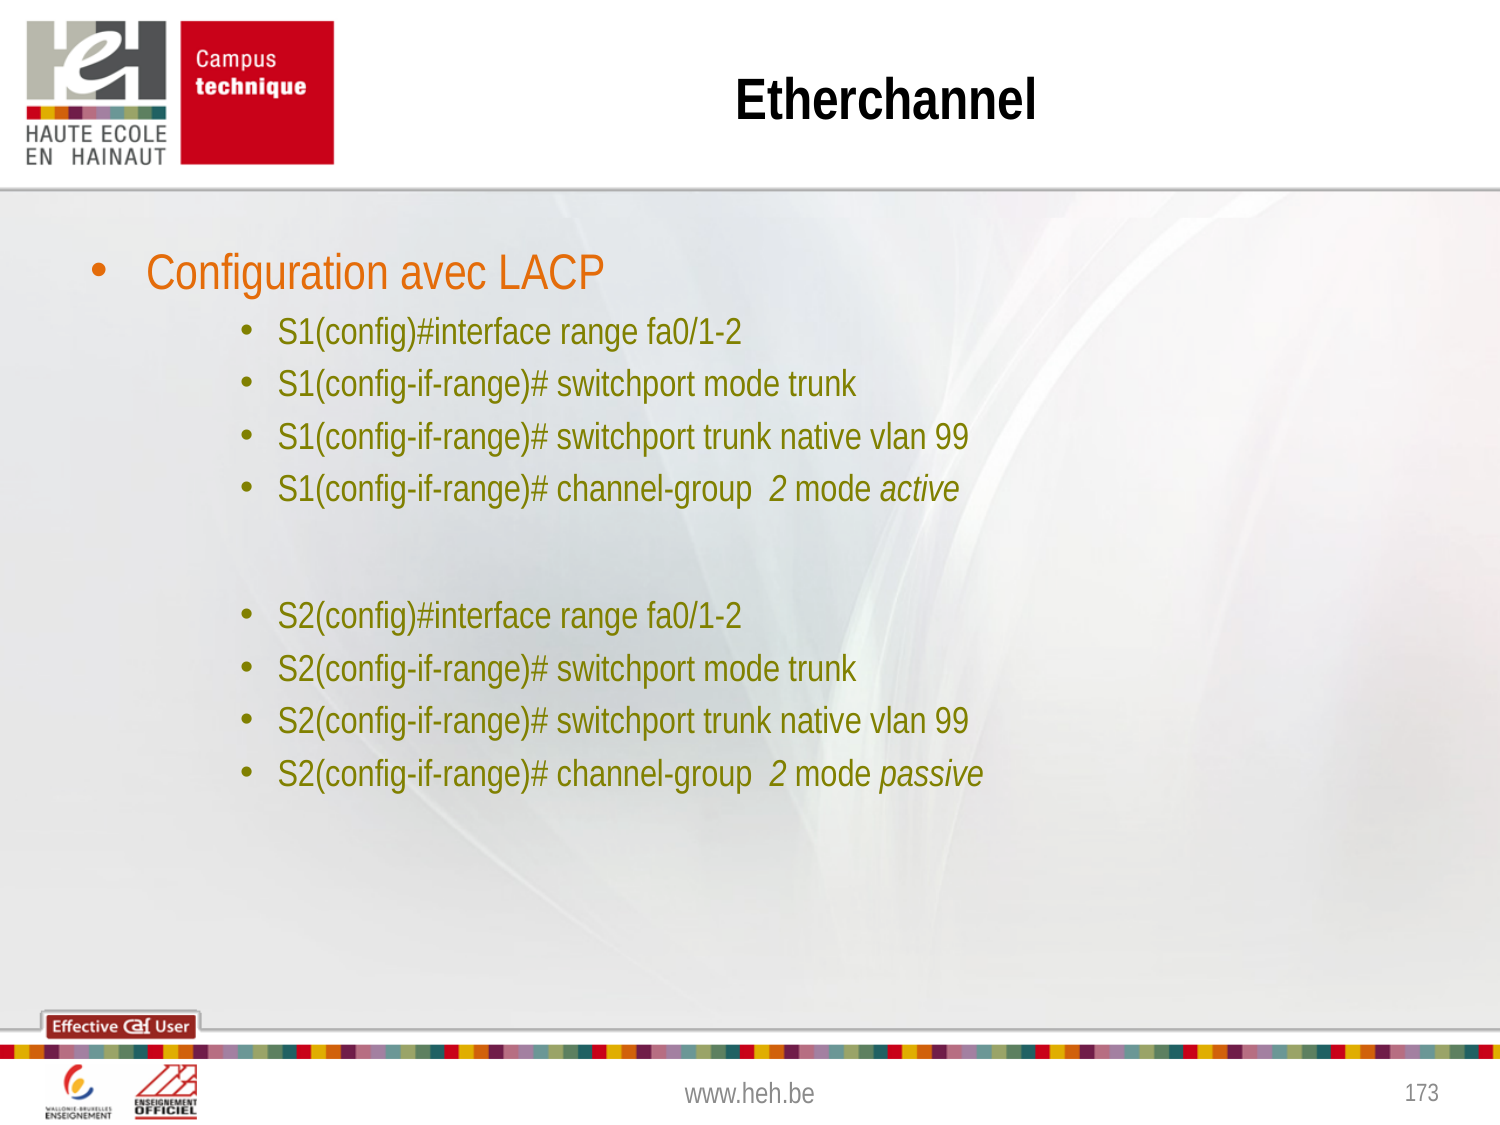

# Etherchannel
Configuration avec LACP
S1(config)#interface range fa0/1-2
S1(config-if-range)# switchport mode trunk
S1(config-if-range)# switchport trunk native vlan 99
S1(config-if-range)# channel-group  2 mode active

S2(config)#interface range fa0/1-2
S2(config-if-range)# switchport mode trunk
S2(config-if-range)# switchport trunk native vlan 99
S2(config-if-range)# channel-group  2 mode passive

www.heh.be
173